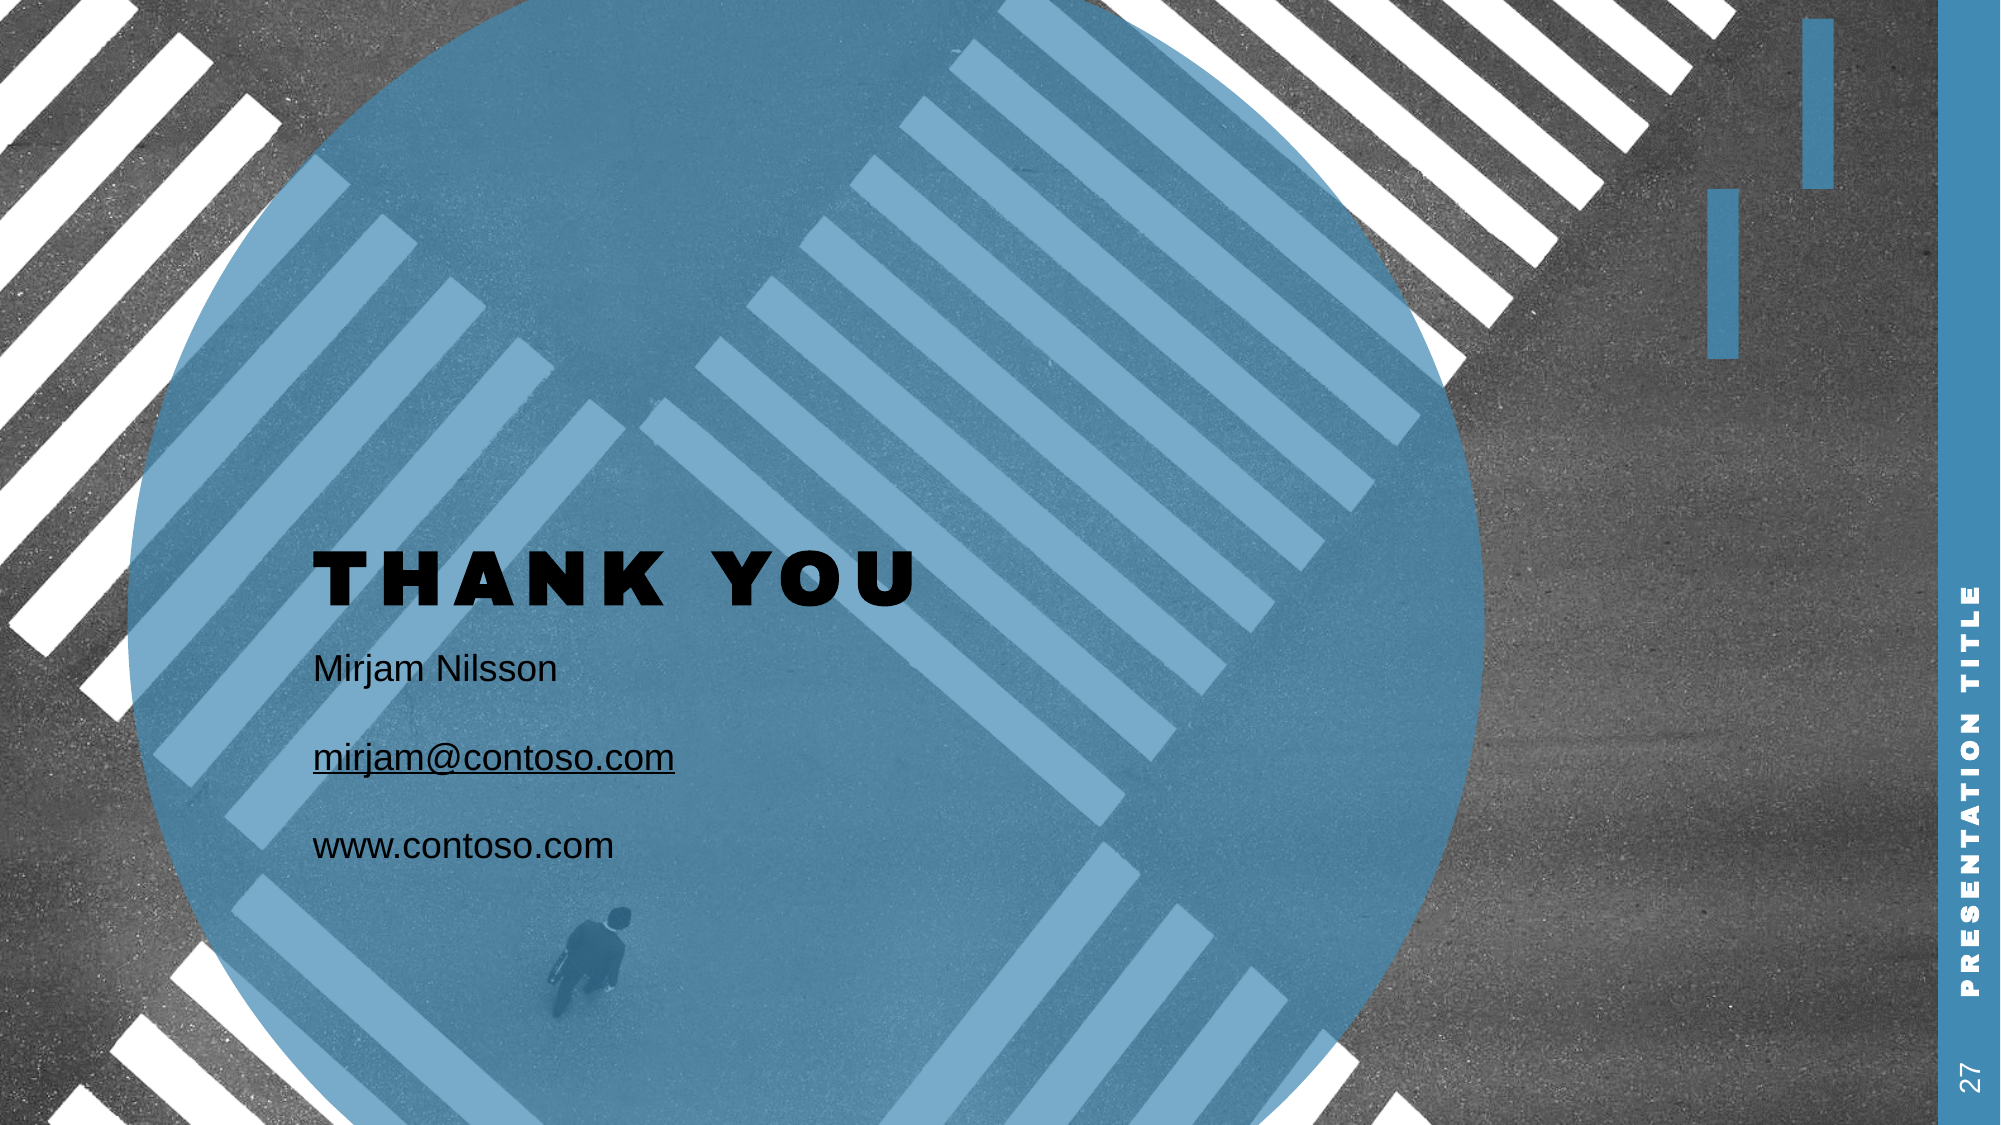

# THANK YOU
Presentation Title
Mirjam Nilsson
mirjam@contoso.com
www.contoso.com

27